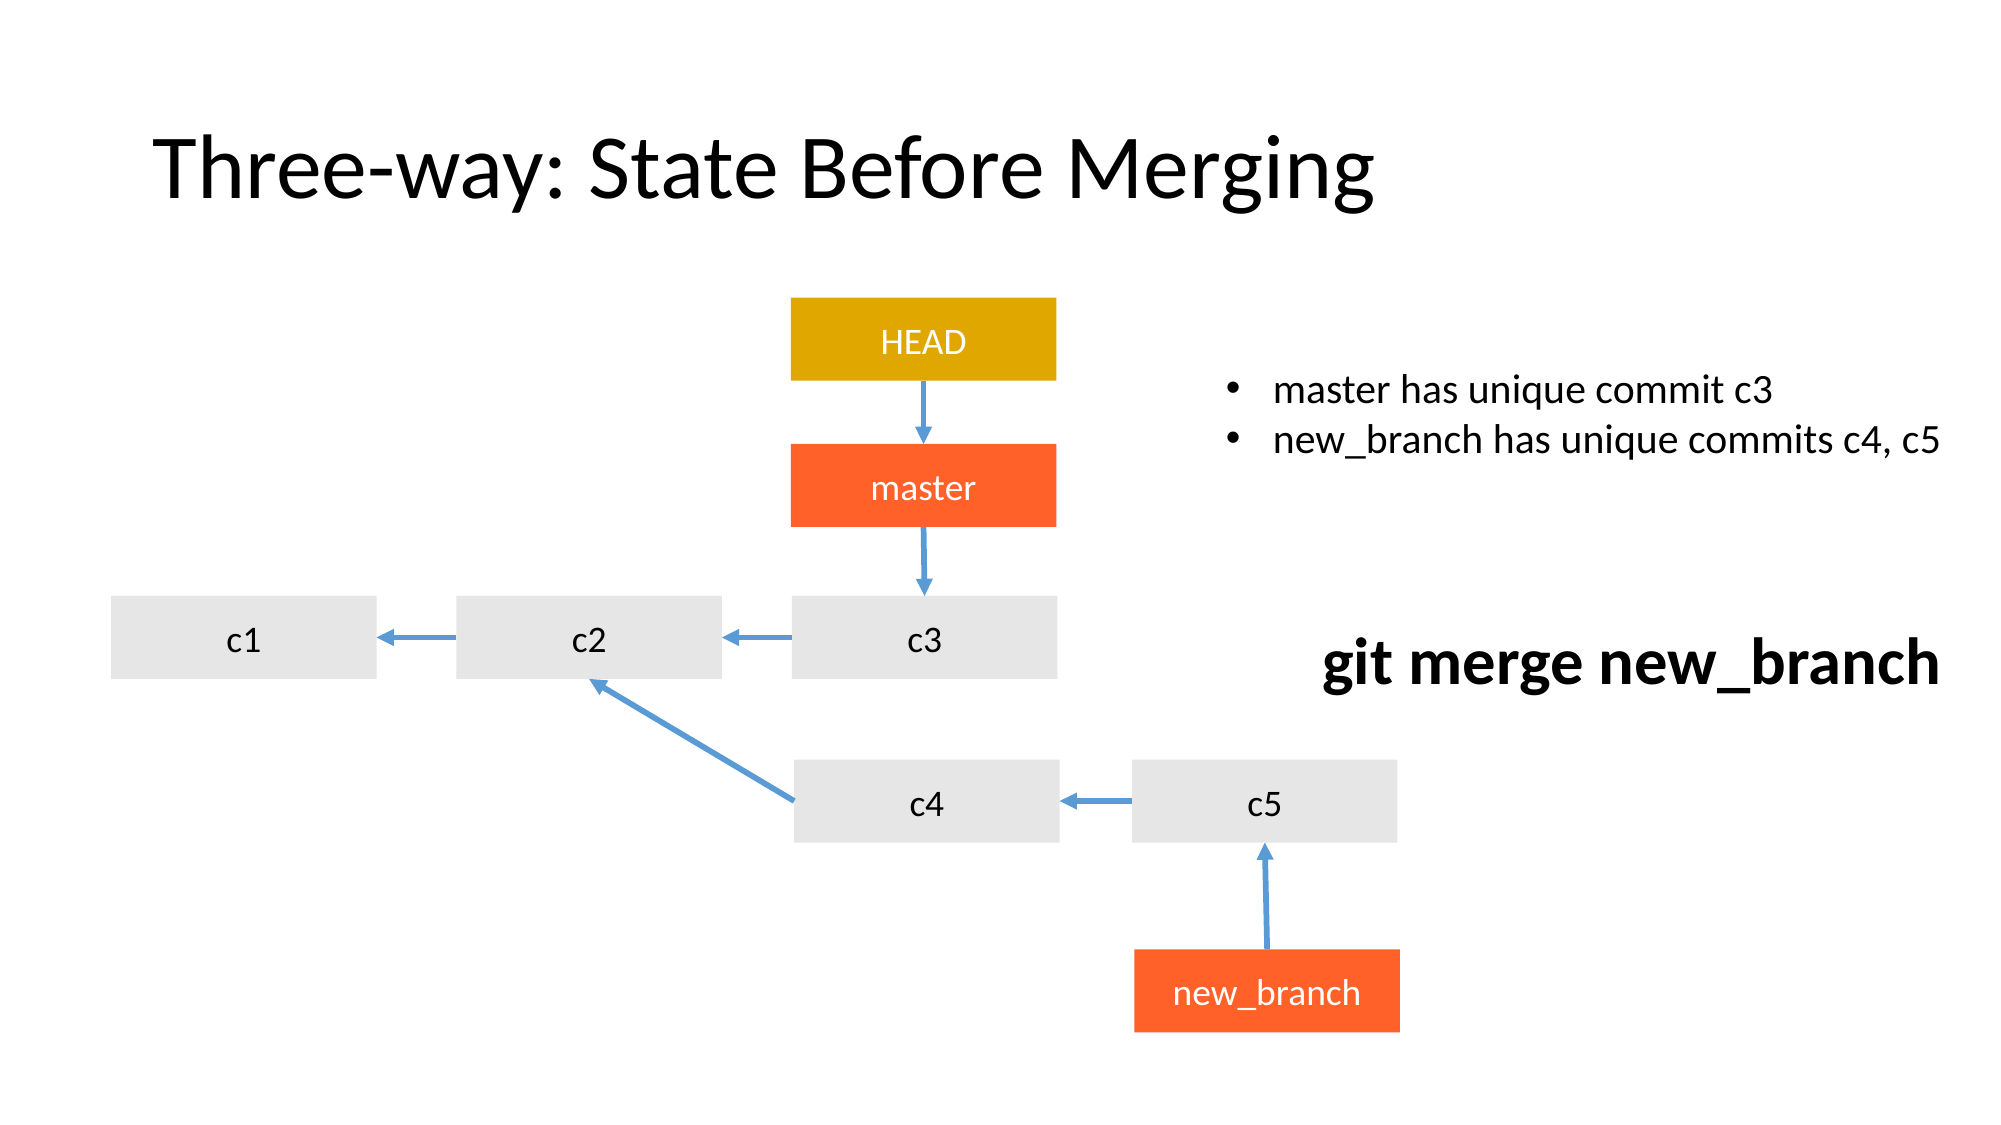

# Three-way: State Before Merging
HEAD
master has unique commit c3
new_branch has unique commits c4, c5
master
c3
c1
c2
git merge new_branch
c4
c5

new_branch